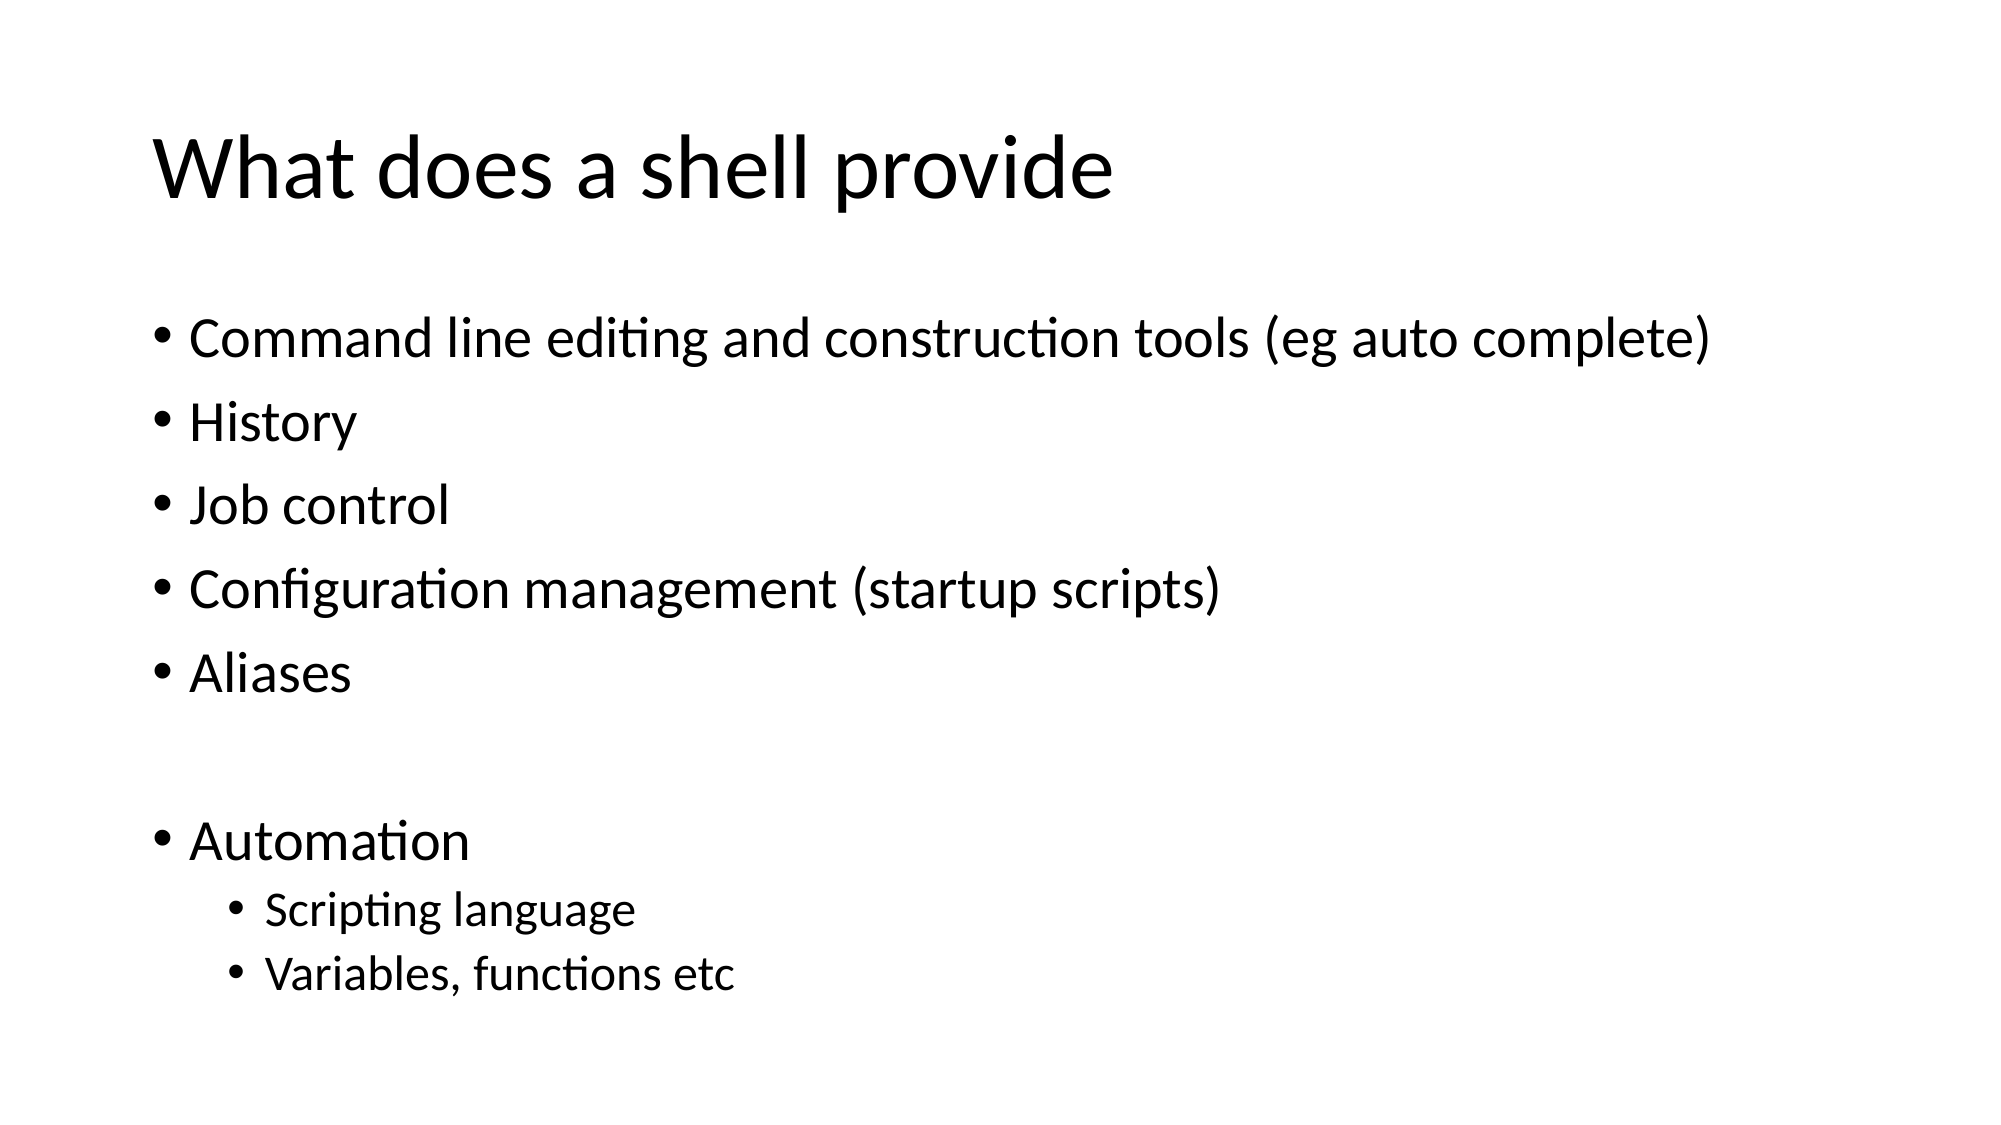

# What does a shell provide
Command line editing and construction tools (eg auto complete)
History
Job control
Configuration management (startup scripts)
Aliases

Automation
Scripting language
Variables, functions etc